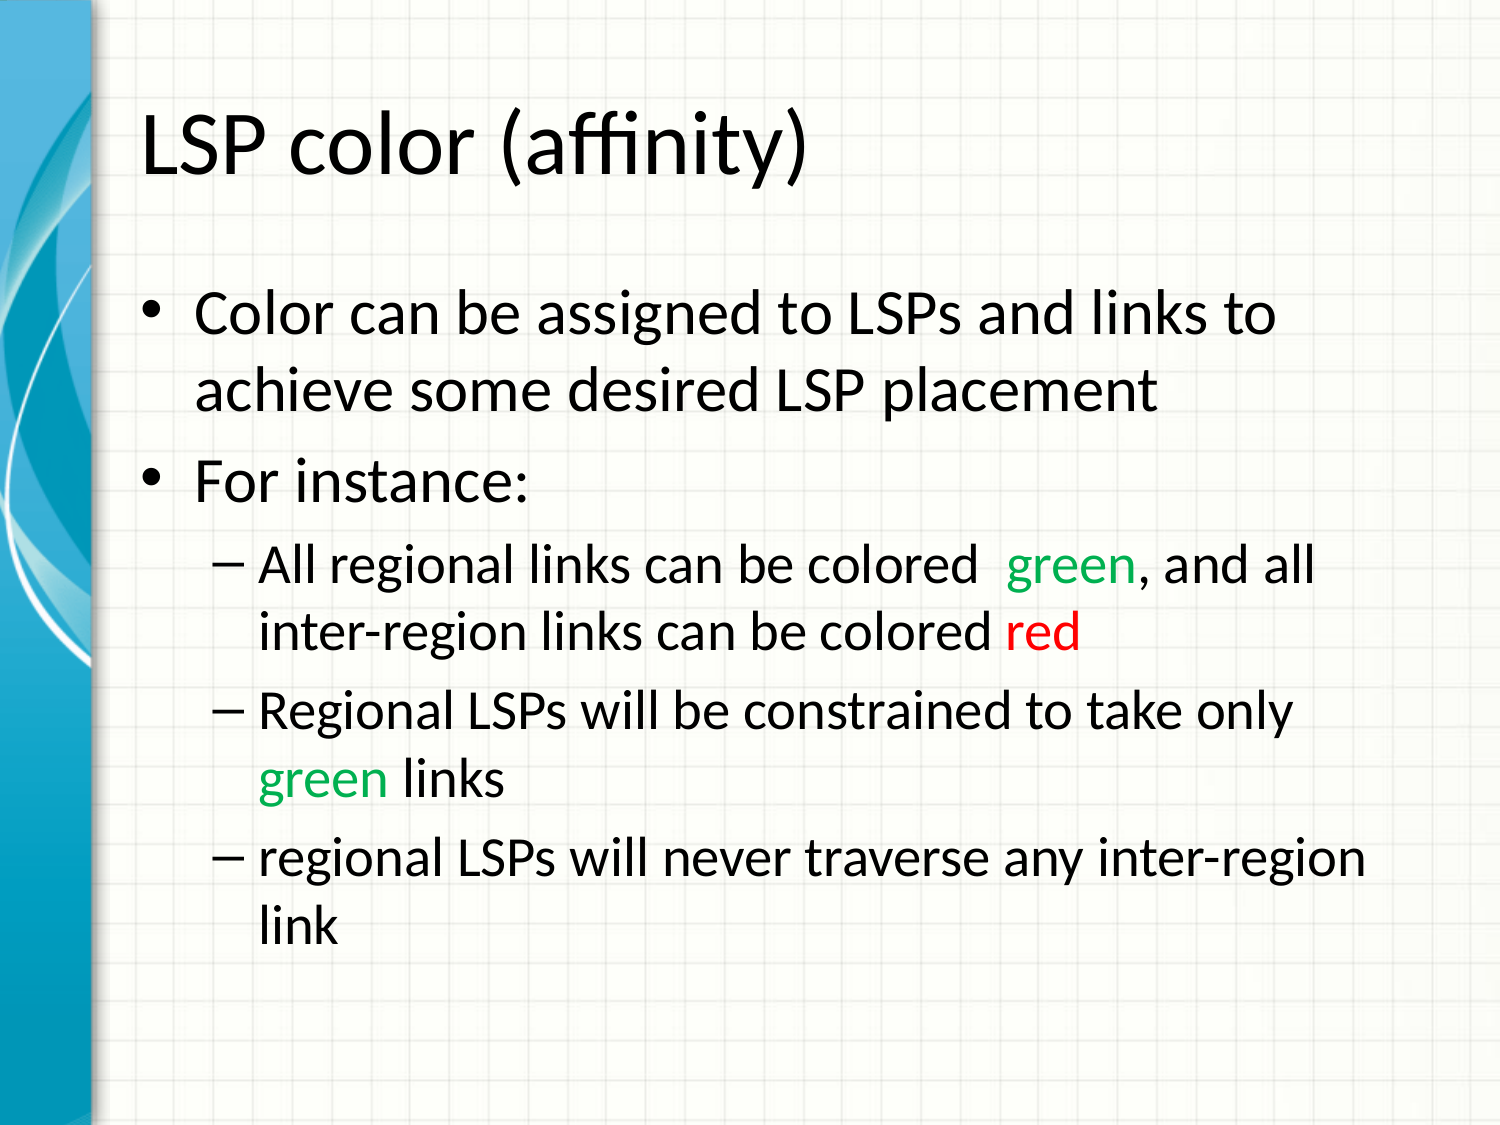

# LSP color (affinity)
Color can be assigned to LSPs and links to achieve some desired LSP placement
For instance:
All regional links can be colored  green, and all inter-region links can be colored red
Regional LSPs will be constrained to take only green links
regional LSPs will never traverse any inter-region link